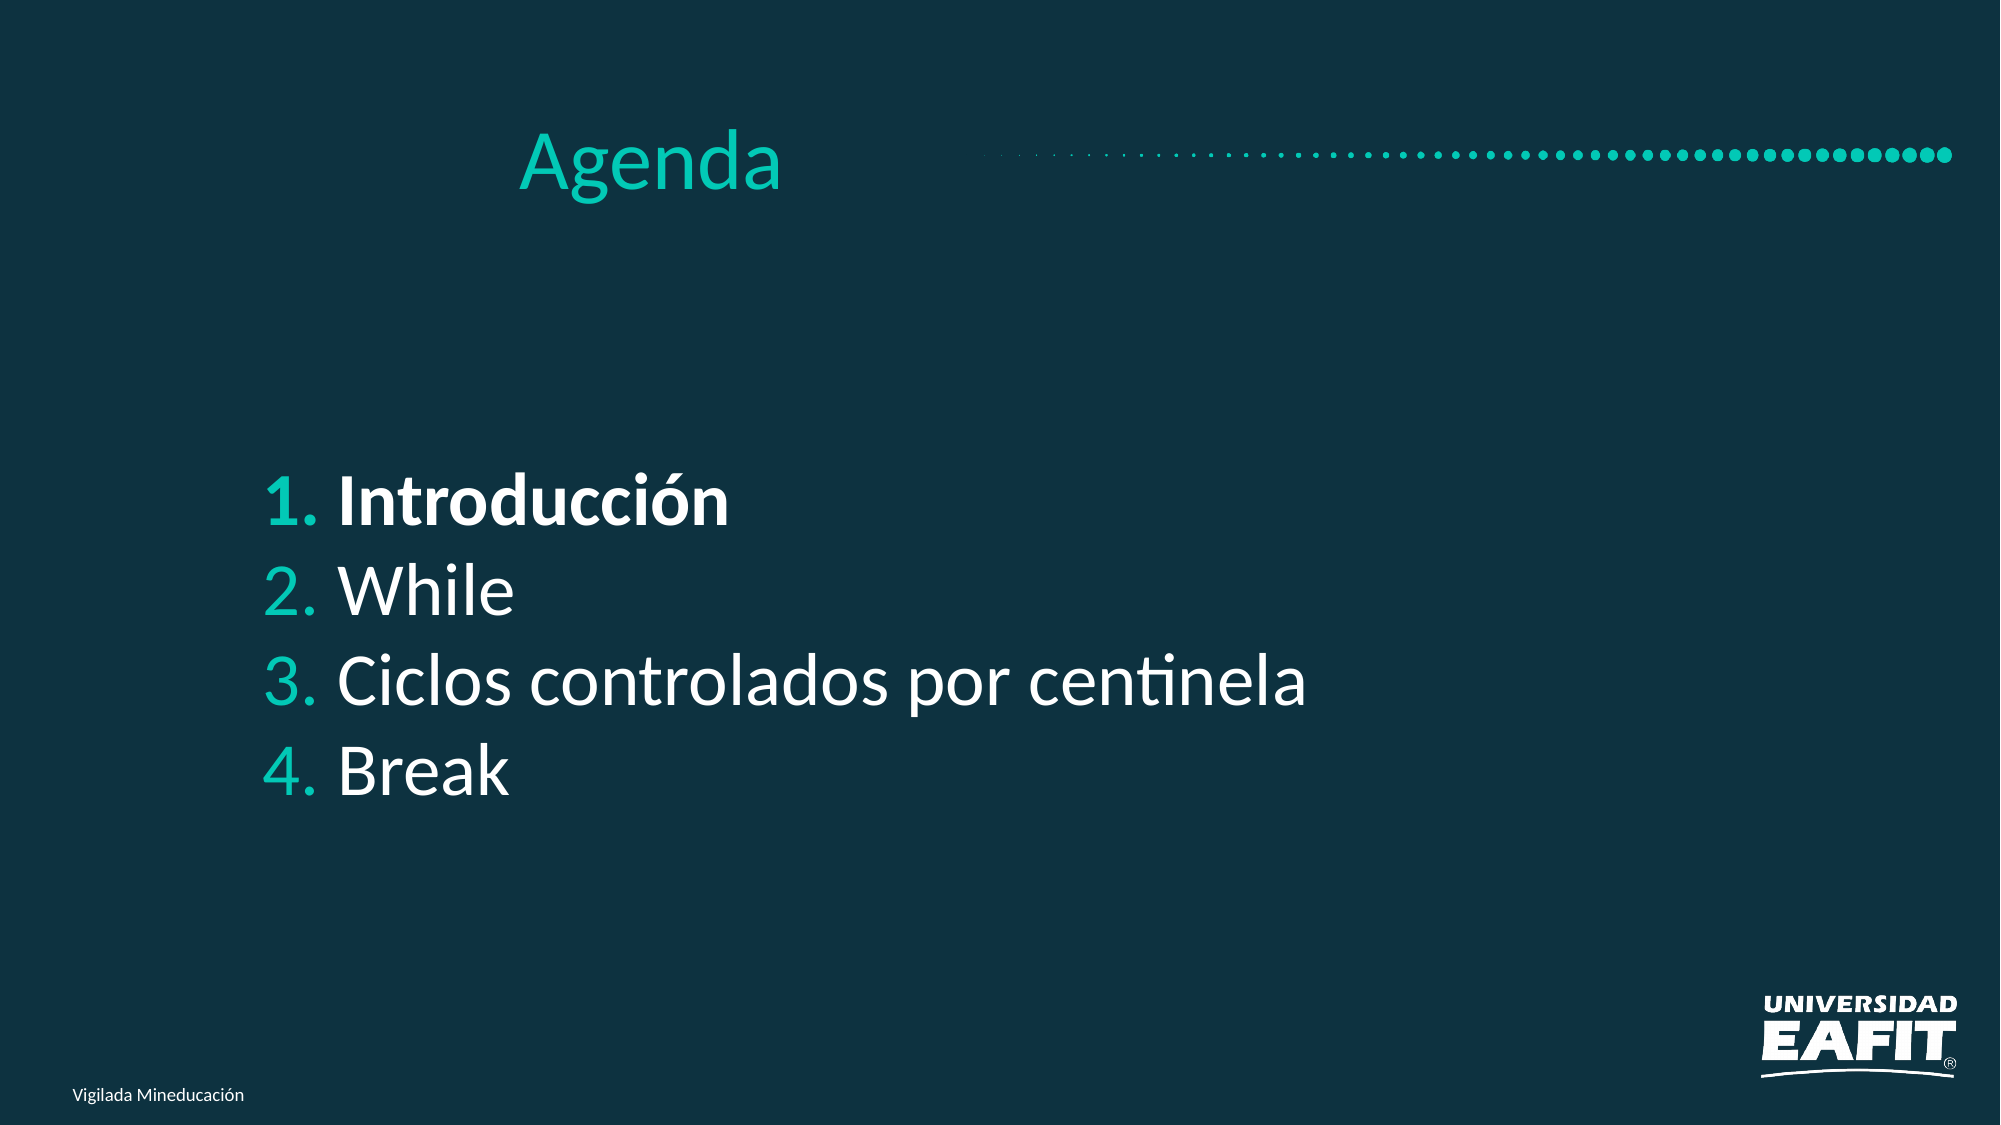

# Agenda
Introducción
While
Ciclos controlados por centinela
Break